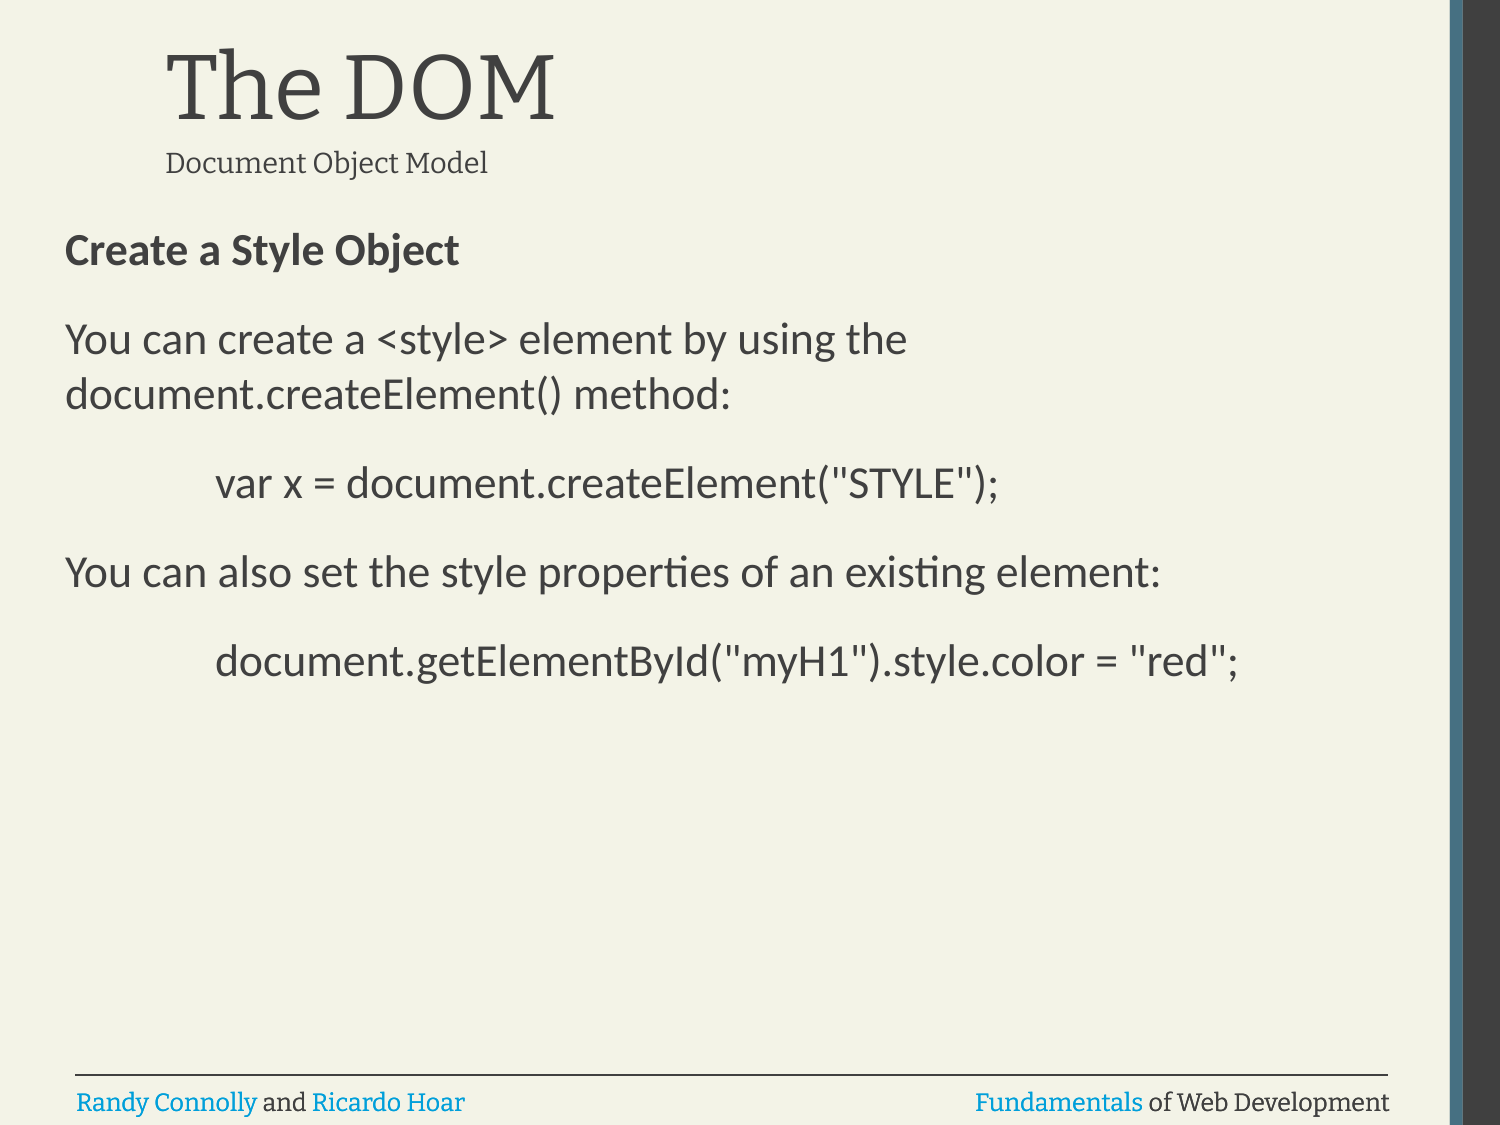

# The DOM
Document Object Model
Create a Style Object
You can create a <style> element by using the 	document.createElement() method:
	var x = document.createElement("STYLE");
You can also set the style properties of an existing element:
	document.getElementById("myH1").style.color = "red";